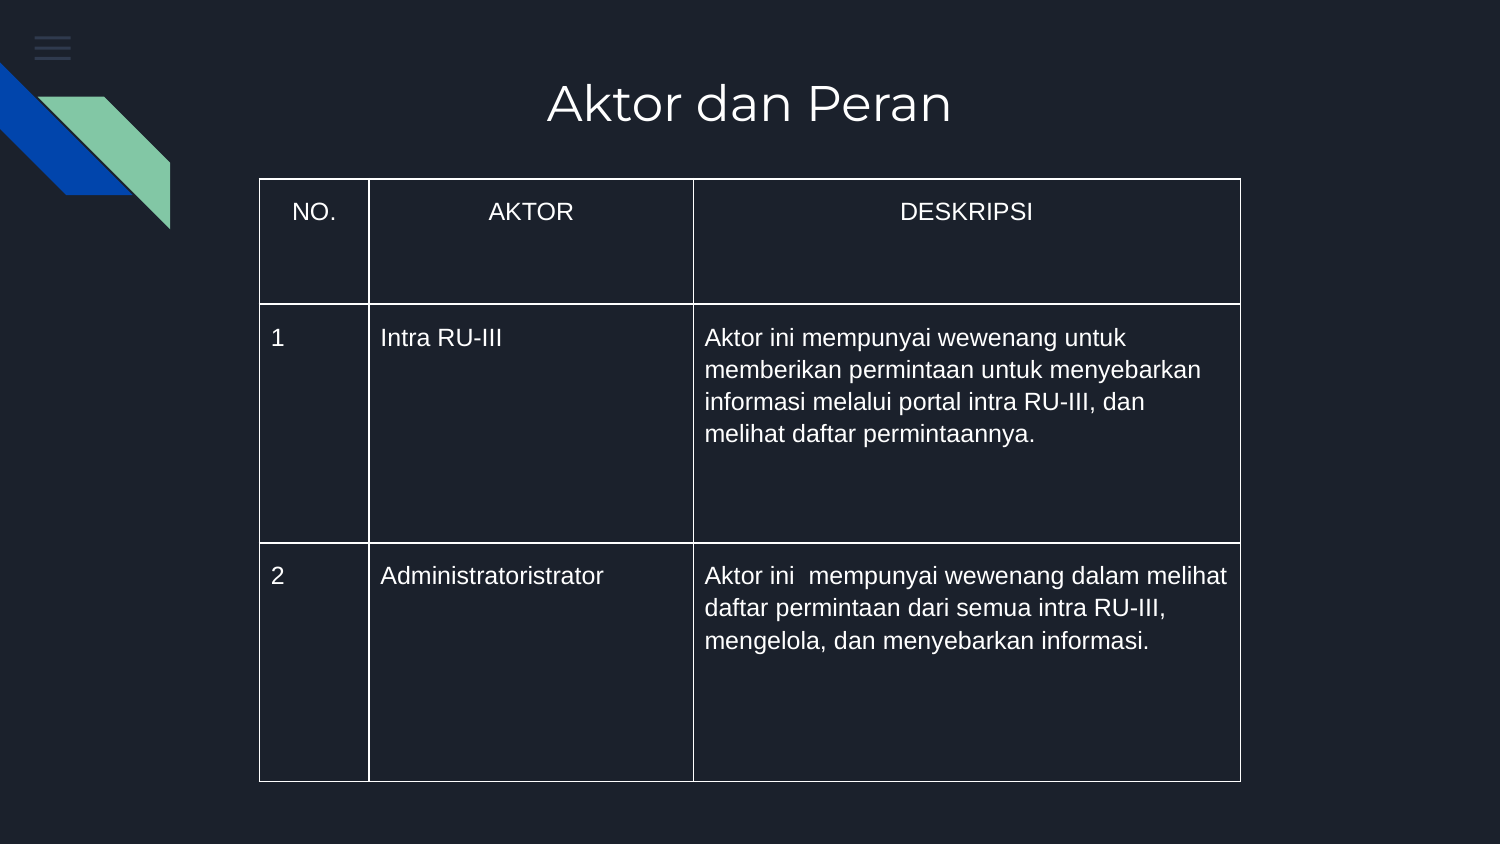

# Aktor dan Peran
| NO. | AKTOR | DESKRIPSI |
| --- | --- | --- |
| 1 | Intra RU-III | Aktor ini mempunyai wewenang untuk memberikan permintaan untuk menyebarkan informasi melalui portal intra RU-III, dan melihat daftar permintaannya. |
| 2 | Administratoristrator | Aktor ini mempunyai wewenang dalam melihat daftar permintaan dari semua intra RU-III, mengelola, dan menyebarkan informasi. |